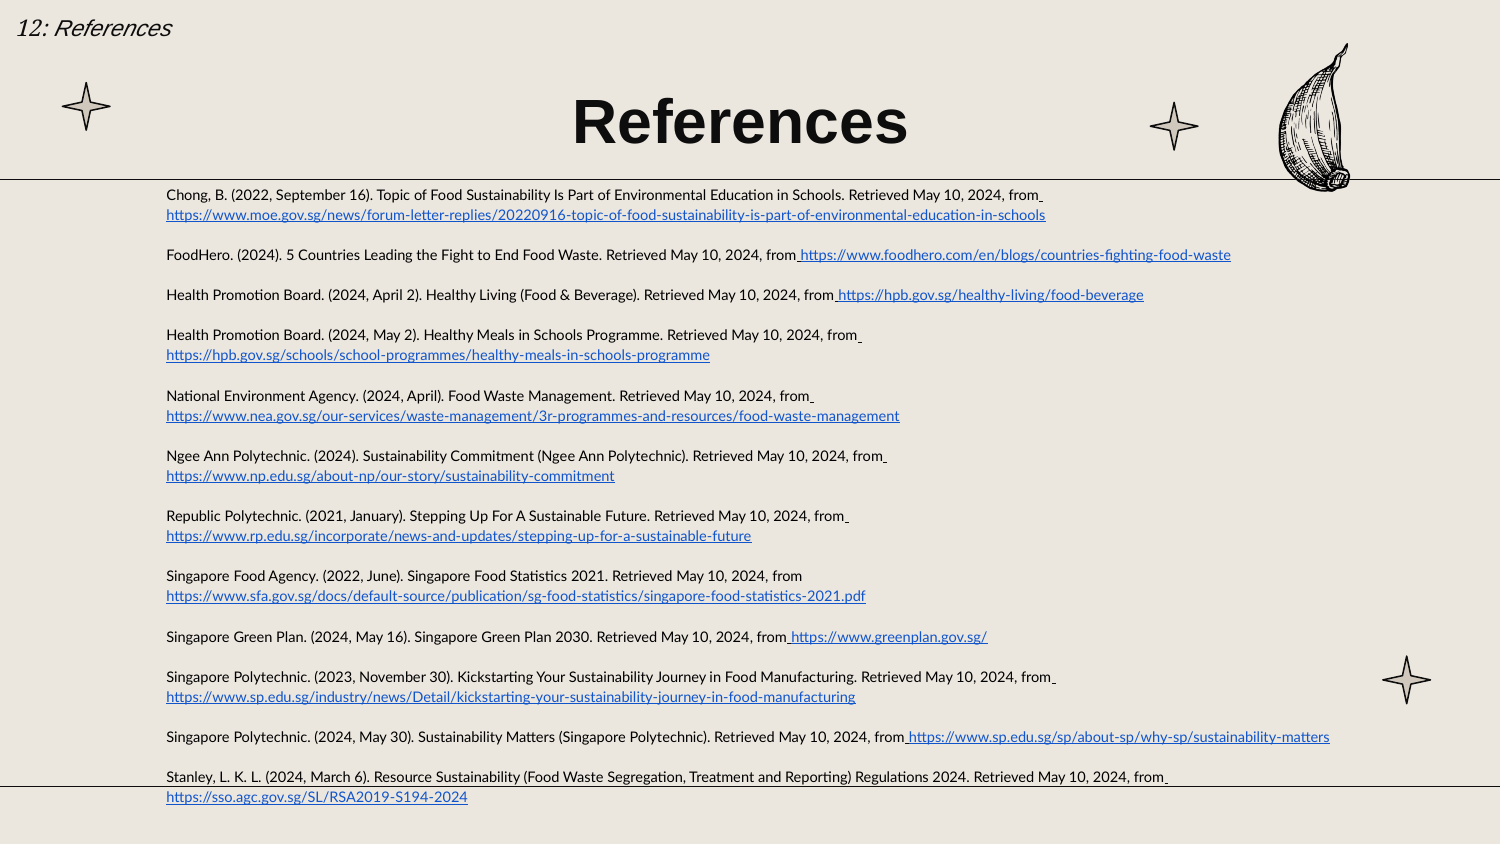

12: References
# References
Chong, B. (2022, September 16). Topic of Food Sustainability Is Part of Environmental Education in Schools. Retrieved May 10, 2024, from https://www.moe.gov.sg/news/forum-letter-replies/20220916-topic-of-food-sustainability-is-part-of-environmental-education-in-schools

FoodHero. (2024). 5 Countries Leading the Fight to End Food Waste. Retrieved May 10, 2024, from https://www.foodhero.com/en/blogs/countries-fighting-food-waste

Health Promotion Board. (2024, April 2). Healthy Living (Food & Beverage). Retrieved May 10, 2024, from https://hpb.gov.sg/healthy-living/food-beverage

Health Promotion Board. (2024, May 2). Healthy Meals in Schools Programme. Retrieved May 10, 2024, from https://hpb.gov.sg/schools/school-programmes/healthy-meals-in-schools-programme

National Environment Agency. (2024, April). Food Waste Management. Retrieved May 10, 2024, from https://www.nea.gov.sg/our-services/waste-management/3r-programmes-and-resources/food-waste-management

Ngee Ann Polytechnic. (2024). Sustainability Commitment (Ngee Ann Polytechnic). Retrieved May 10, 2024, from https://www.np.edu.sg/about-np/our-story/sustainability-commitment

Republic Polytechnic. (2021, January). Stepping Up For A Sustainable Future. Retrieved May 10, 2024, from https://www.rp.edu.sg/incorporate/news-and-updates/stepping-up-for-a-sustainable-future

Singapore Food Agency. (2022, June). Singapore Food Statistics 2021. Retrieved May 10, 2024, from https://www.sfa.gov.sg/docs/default-source/publication/sg-food-statistics/singapore-food-statistics-2021.pdf

Singapore Green Plan. (2024, May 16). Singapore Green Plan 2030. Retrieved May 10, 2024, from https://www.greenplan.gov.sg/

Singapore Polytechnic. (2023, November 30). Kickstarting Your Sustainability Journey in Food Manufacturing. Retrieved May 10, 2024, from https://www.sp.edu.sg/industry/news/Detail/kickstarting-your-sustainability-journey-in-food-manufacturing

Singapore Polytechnic. (2024, May 30). Sustainability Matters (Singapore Polytechnic). Retrieved May 10, 2024, from https://www.sp.edu.sg/sp/about-sp/why-sp/sustainability-matters

Stanley, L. K. L. (2024, March 6). Resource Sustainability (Food Waste Segregation, Treatment and Reporting) Regulations 2024. Retrieved May 10, 2024, from https://sso.agc.gov.sg/SL/RSA2019-S194-2024